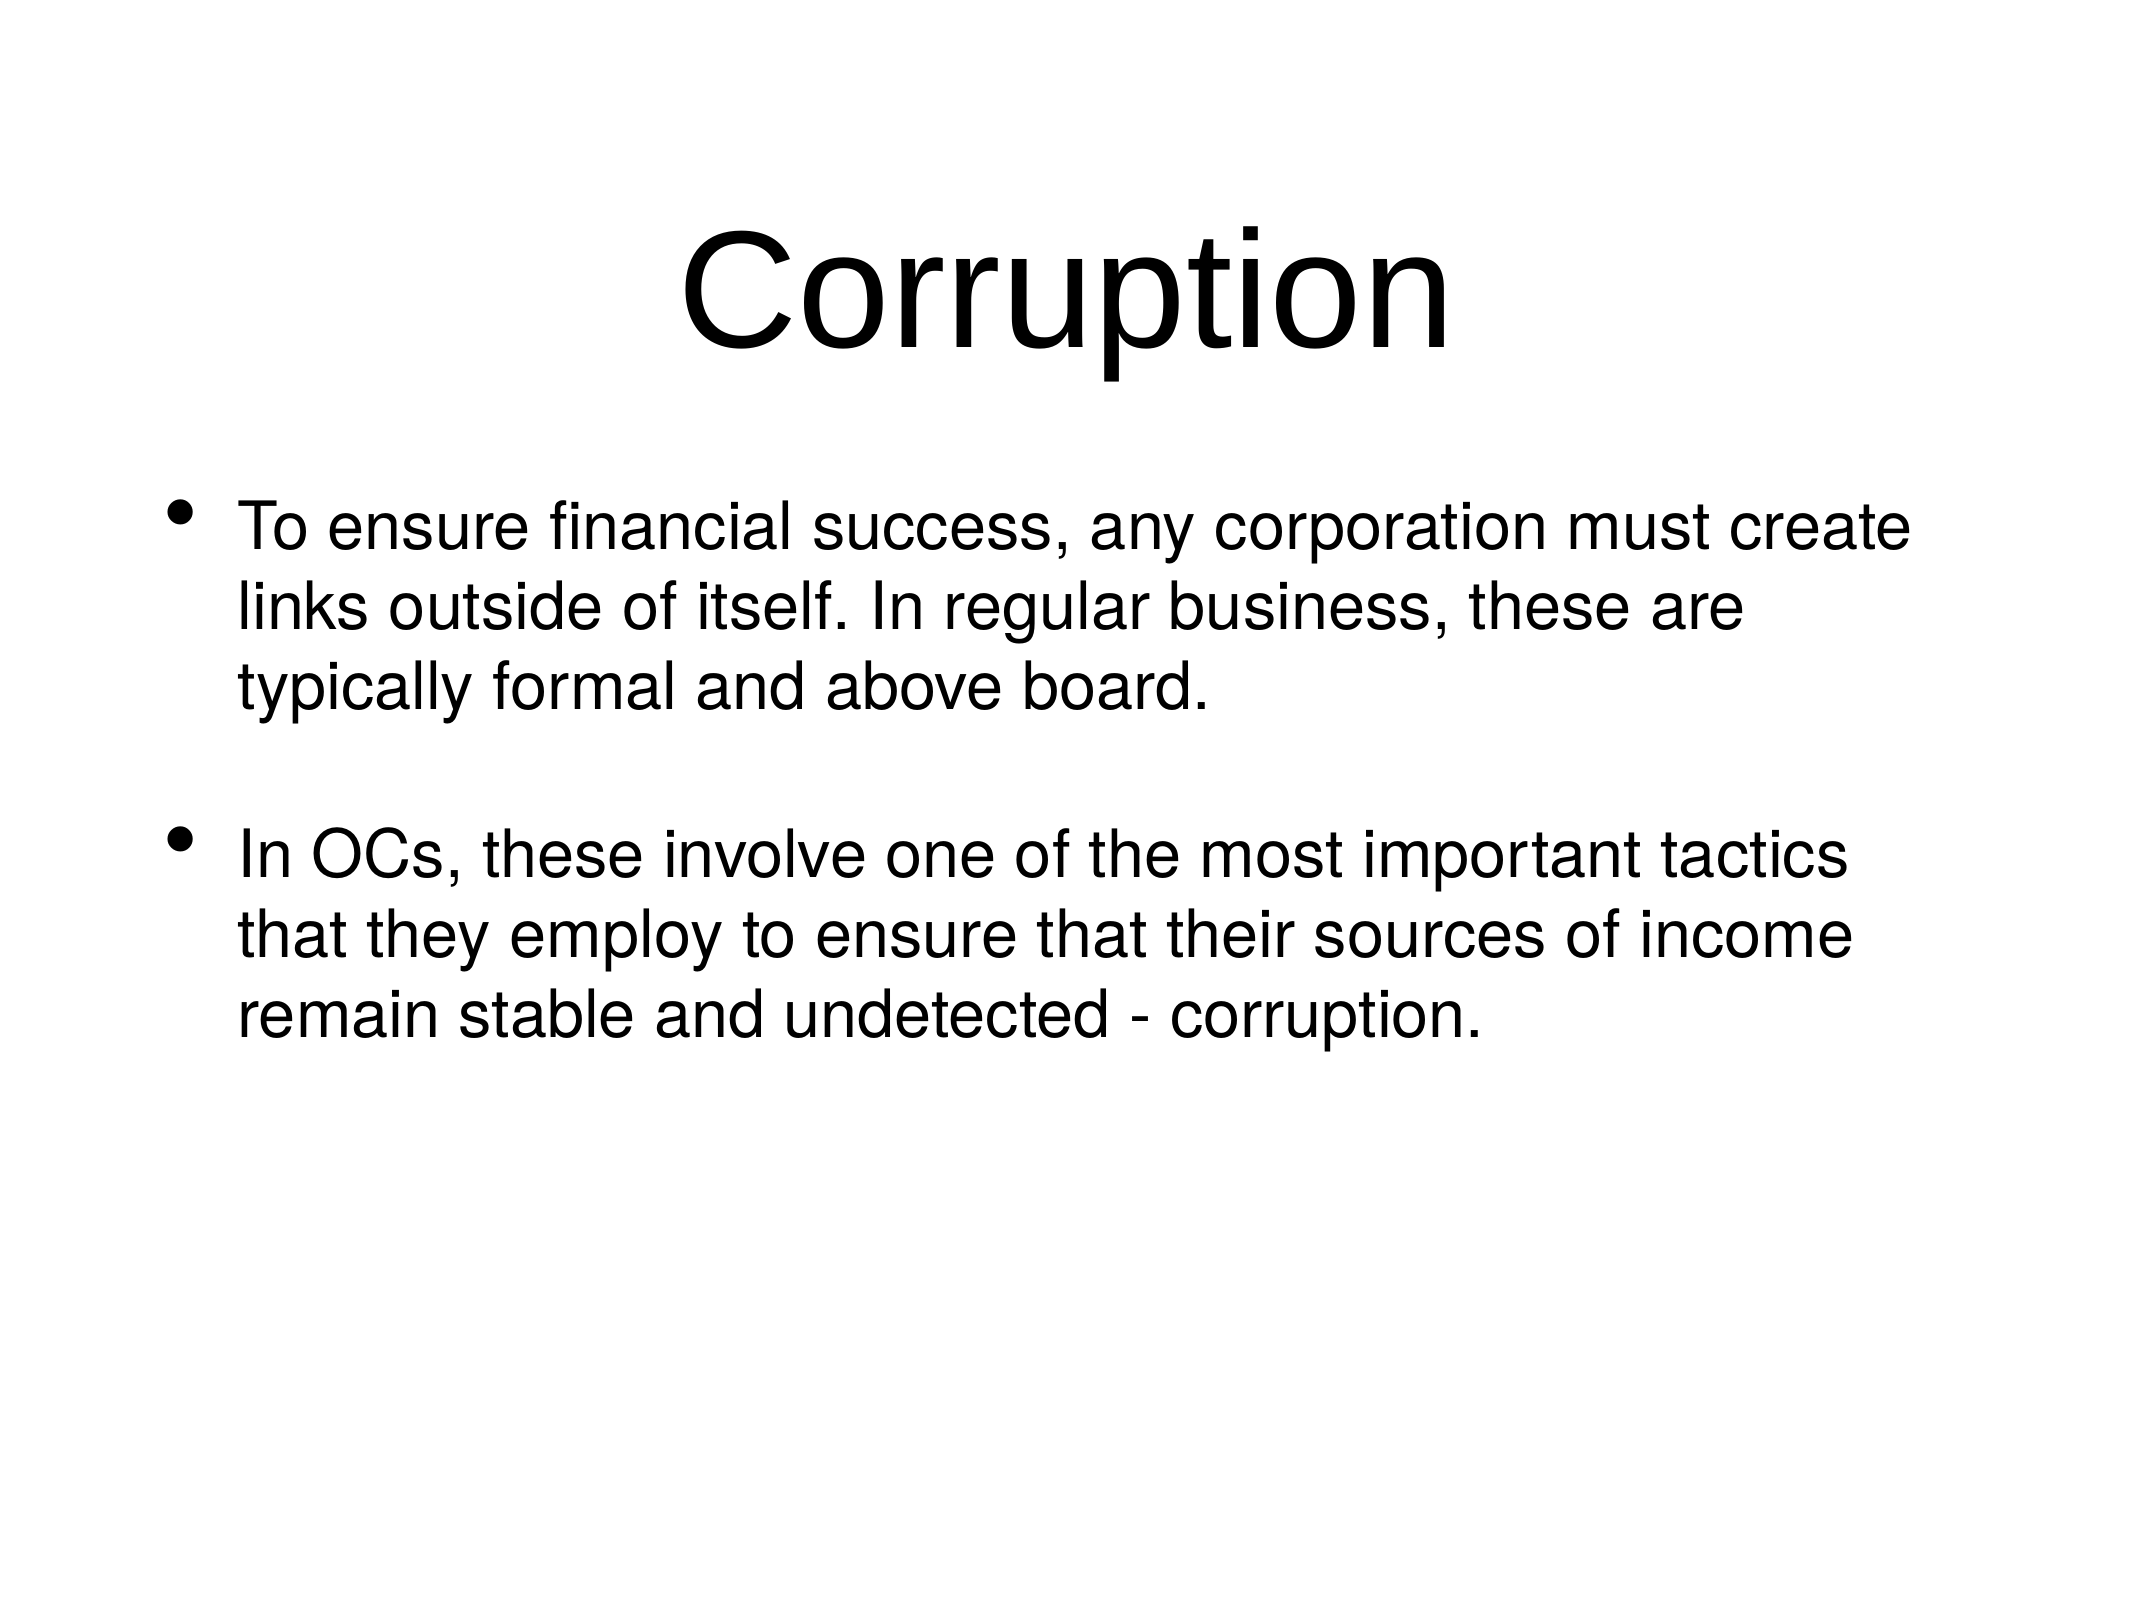

# Corruption
To ensure financial success, any corporation must create links outside of itself. In regular business, these are typically formal and above board.
In OCs, these involve one of the most important tactics that they employ to ensure that their sources of income remain stable and undetected - corruption.